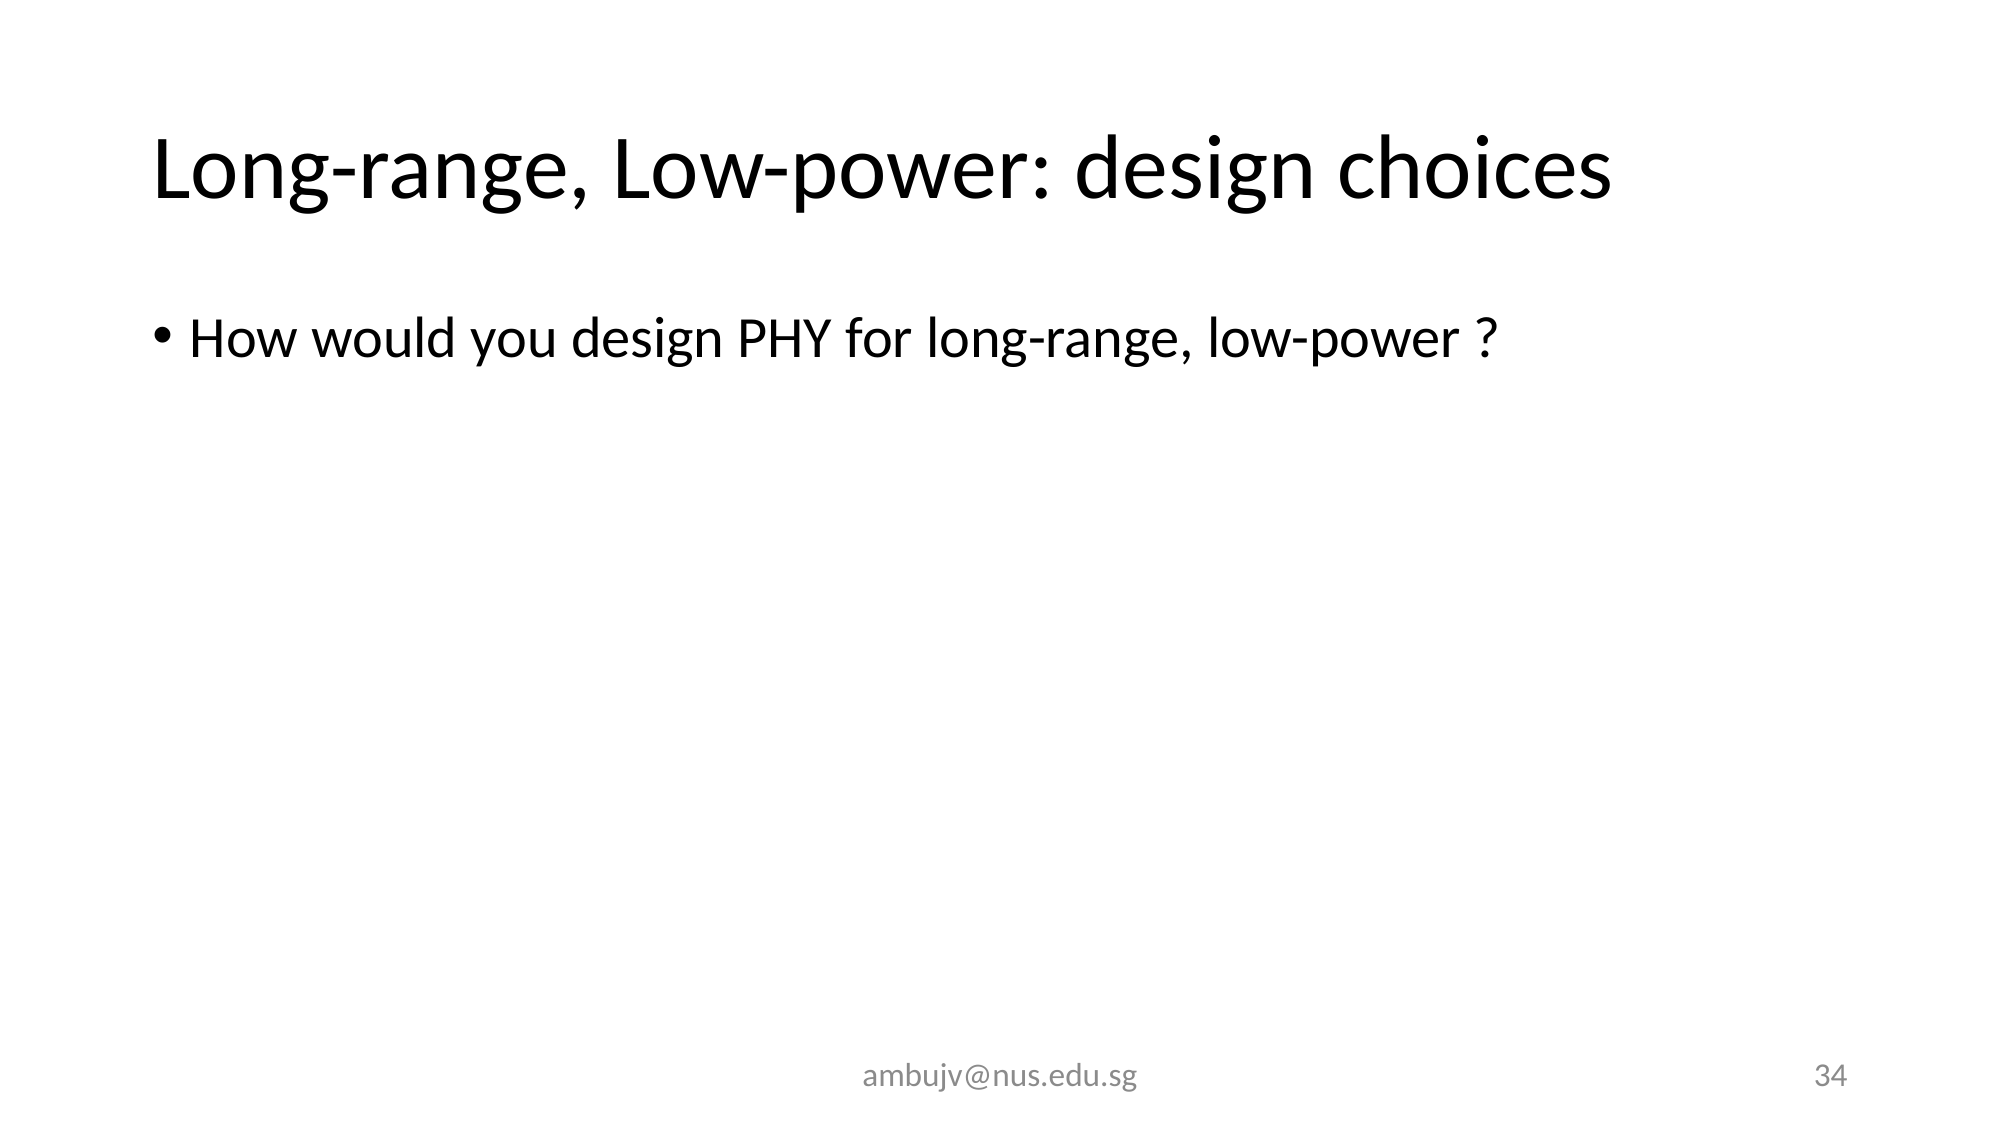

# Long-range, Low-power: design choices
How would you design PHY for long-range, low-power ?
ambujv@nus.edu.sg
34